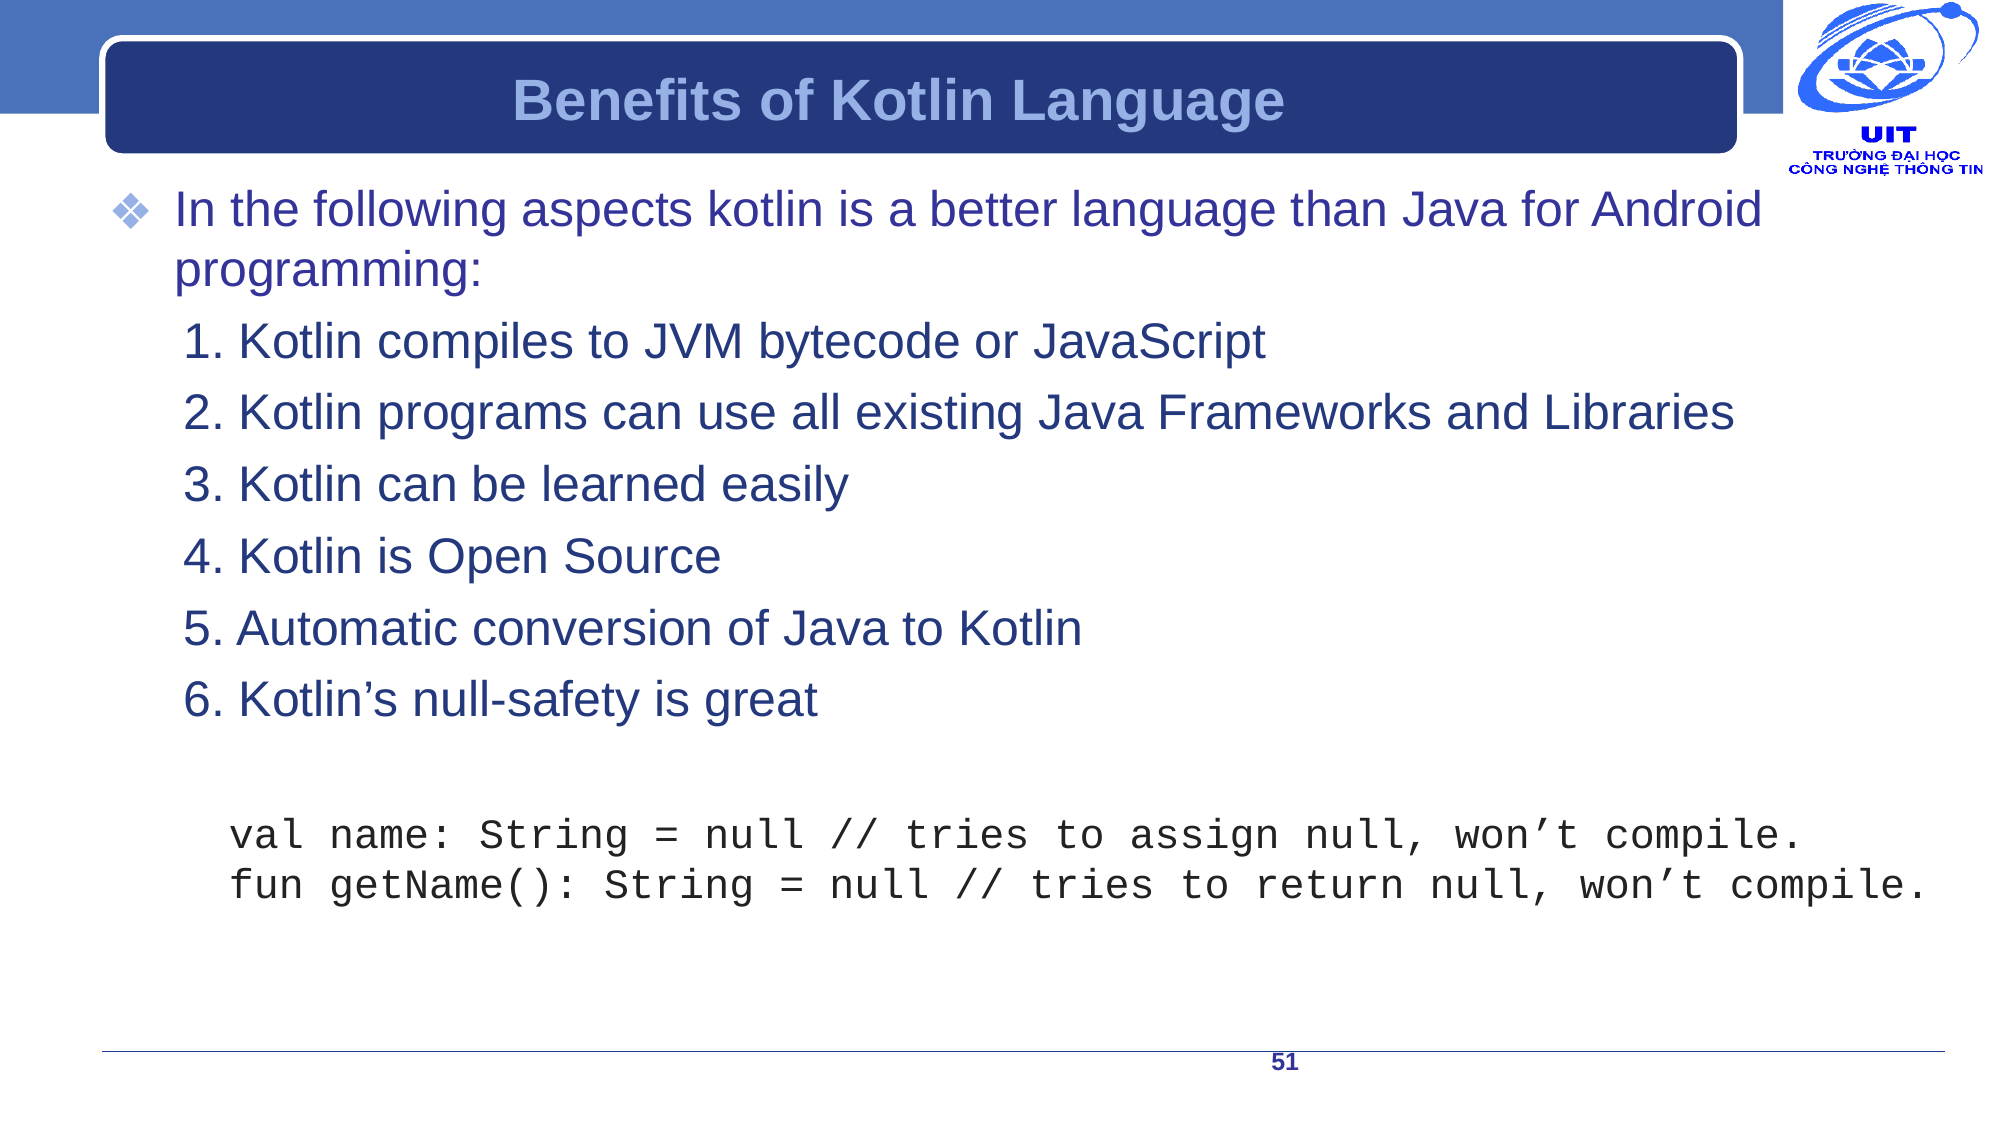

# Benefits of Kotlin Language
In the following aspects kotlin is a better language than Java for Android programming:
1. Kotlin compiles to JVM bytecode or JavaScript
2. Kotlin programs can use all existing Java Frameworks and Libraries
3. Kotlin can be learned easily
4. Kotlin is Open Source
5. Automatic conversion of Java to Kotlin
6. Kotlin’s null-safety is great

val name: String = null // tries to assign null, won’t compile.
fun getName(): String = null // tries to return null, won’t compile.
51